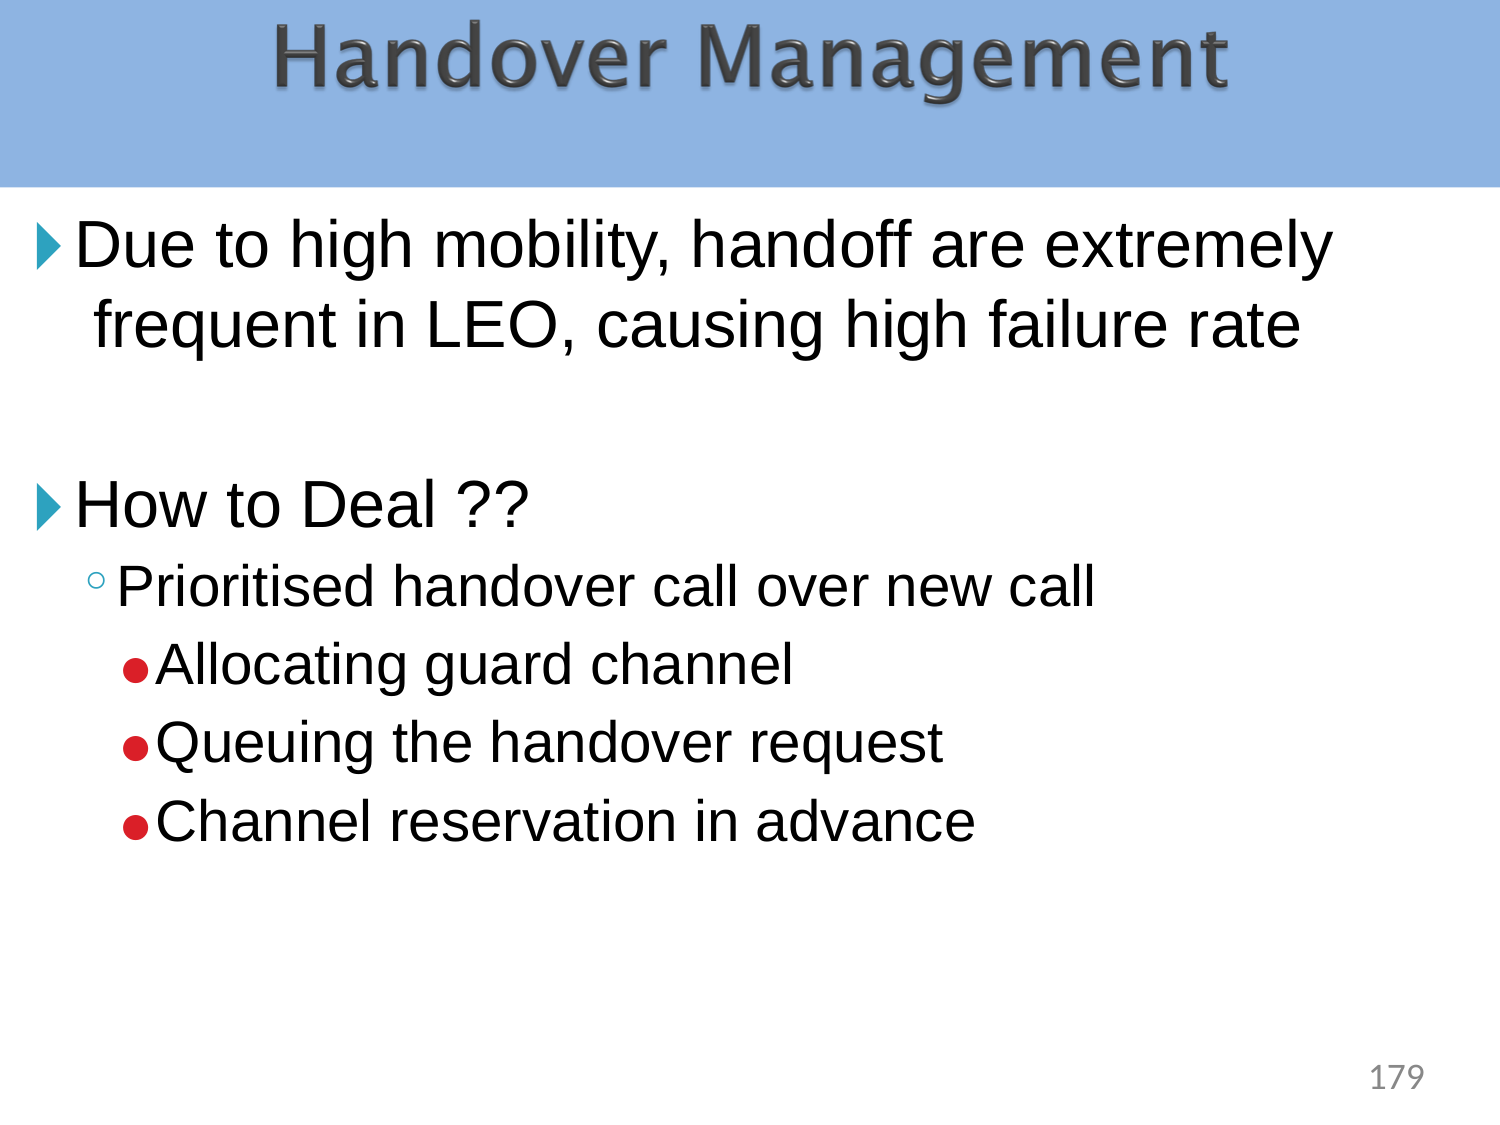

Due to high mobility, handoff are extremely  frequent in LEO, causing high failure rate

How to Deal ??
Prioritised handover call over new call
Allocating guard channel
Queuing the handover request
Channel reservation in advance

179